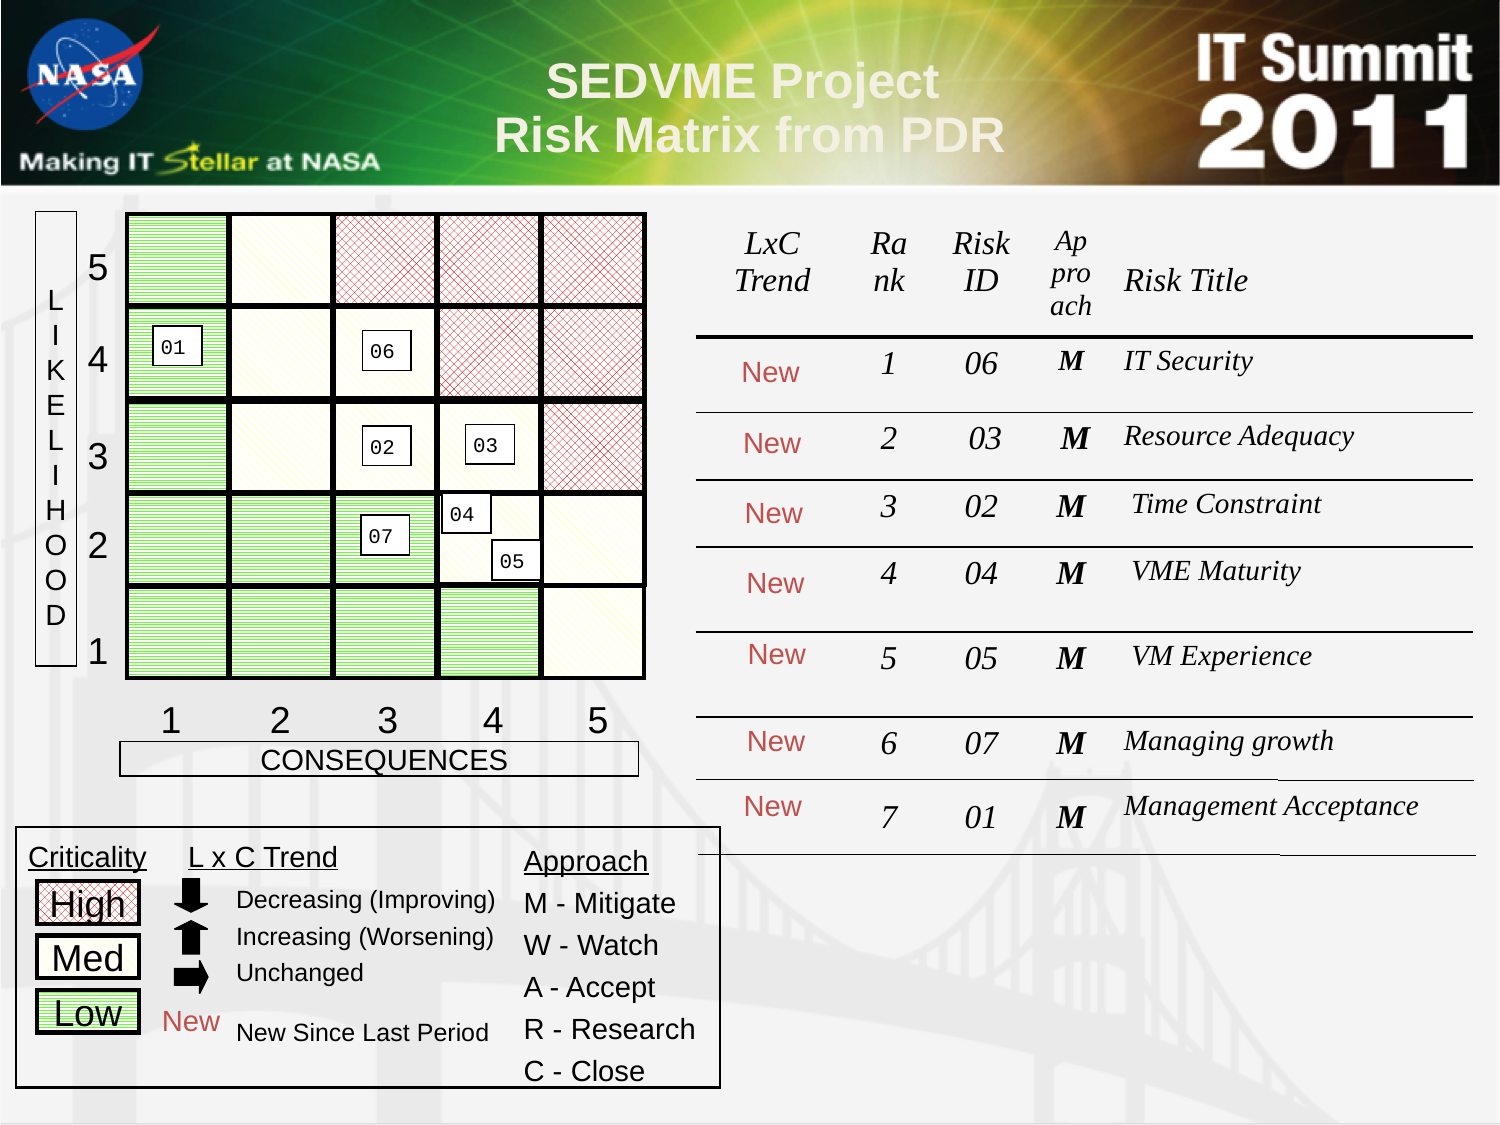

SEDVME Project
Risk Matrix from PDR

L
I
K
E
L
I
H
O
O
D

5

4

3

2

1
2
3
4
5
1
                 CONSEQUENCES
| LxC Trend | Rank | Risk ID | Approach | Risk Title |
| --- | --- | --- | --- | --- |
|  | 1 | 06 | M | IT Security |
|  | 2 | 03 | M | Resource Adequacy |
|  | 3 | 02 | M | Time Constraint |
|  | 4 | 04 | M | VME Maturity |
|  | 5 | 05 | M | VM Experience |
| New New | 6 7 | 07 01 | M M | Managing growth Management Acceptance |
01
06
New
New
03
02
New
04
07
05
New
New
L x C Trend
	Decreasing (Improving)
	Increasing (Worsening)
	Unchanged

	New Since Last Period

Approach
M - Mitigate
W - Watch
A - Accept
R - Research
C - Close
Criticality

High

Med

Low
New